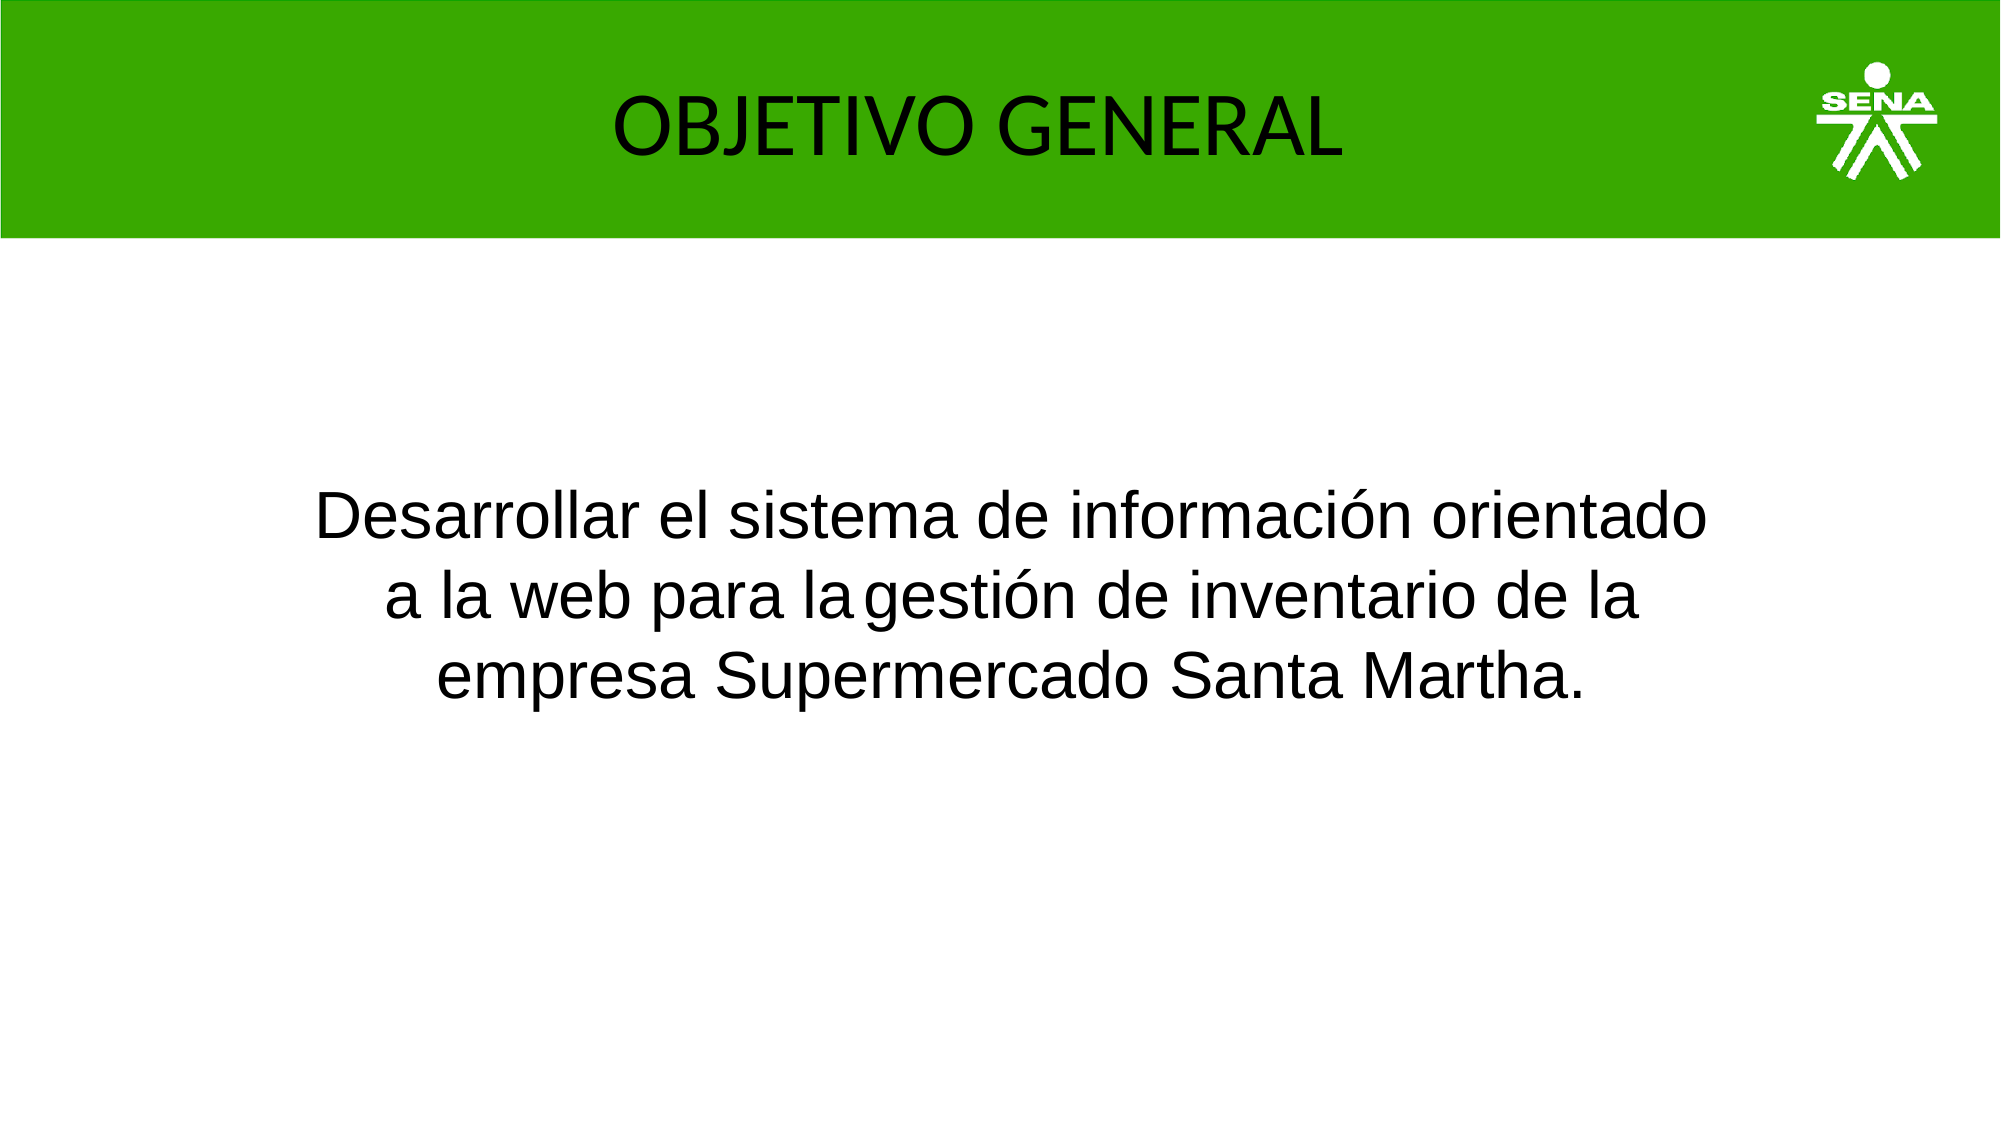

# OBJETIVO GENERAL
Desarrollar el sistema de información orientado a la web para la gestión de inventario de la empresa Supermercado Santa Martha.